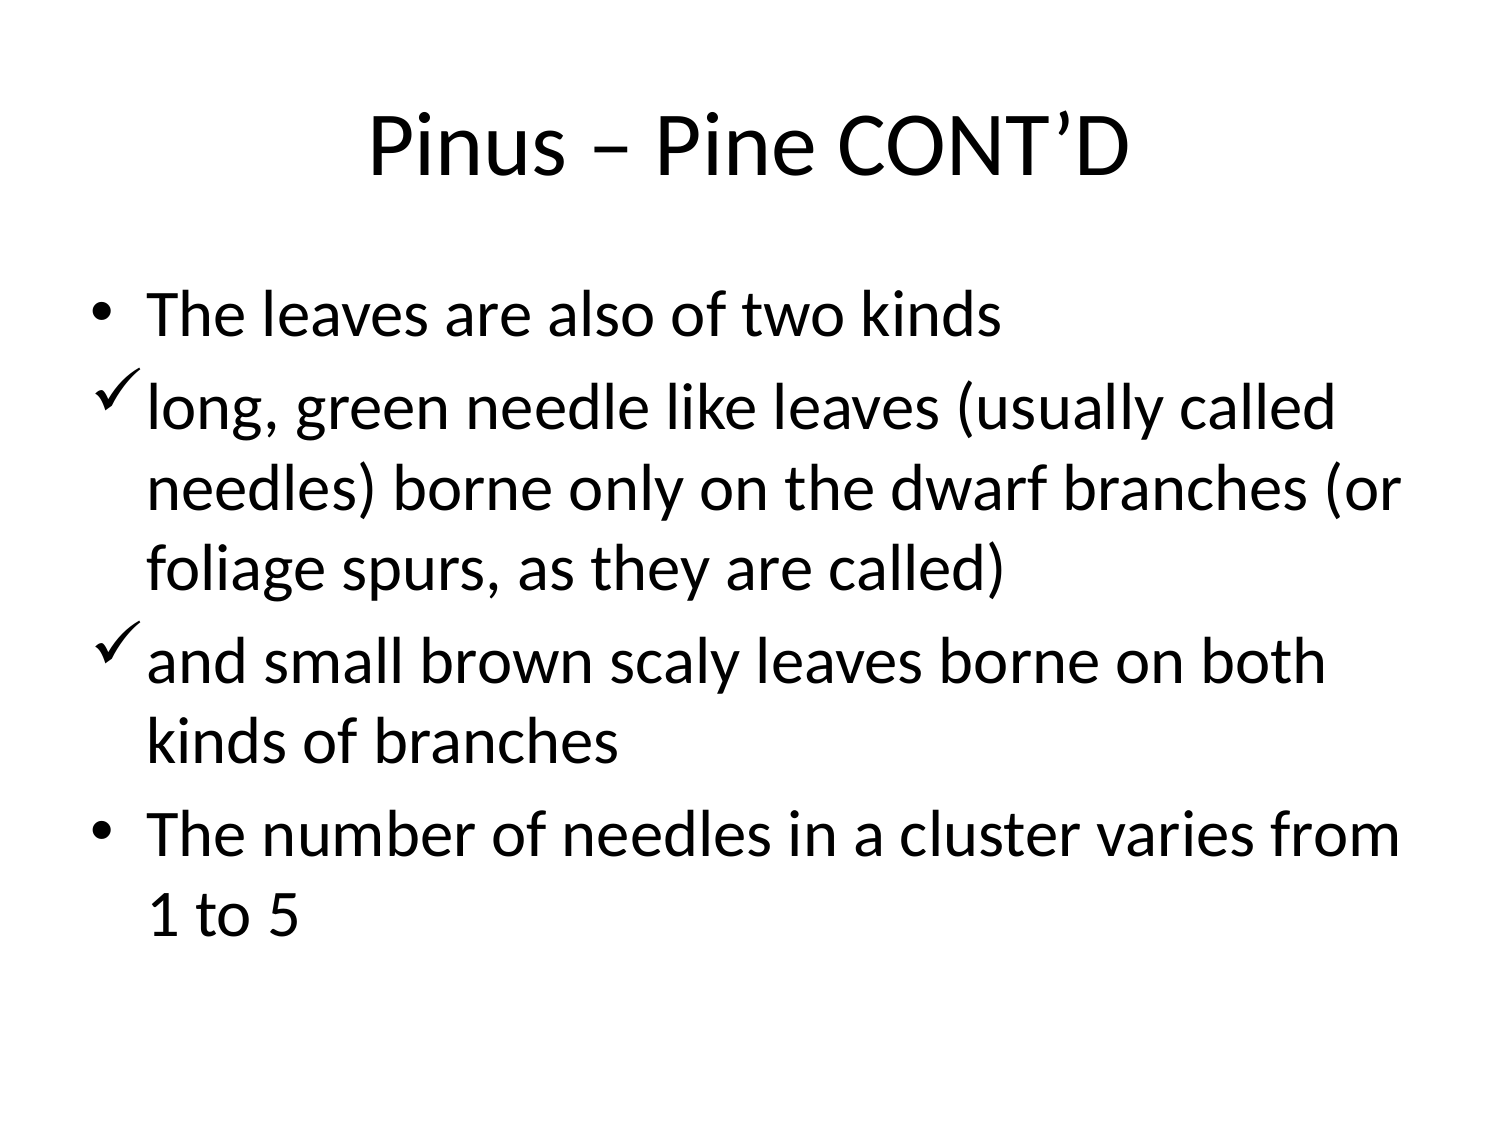

# Pinus – Pine CONT’D
The leaves are also of two kinds
long, green needle like leaves (usually called needles) borne only on the dwarf branches (or foliage spurs, as they are called)
and small brown scaly leaves borne on both kinds of branches
The number of needles in a cluster varies from 1 to 5